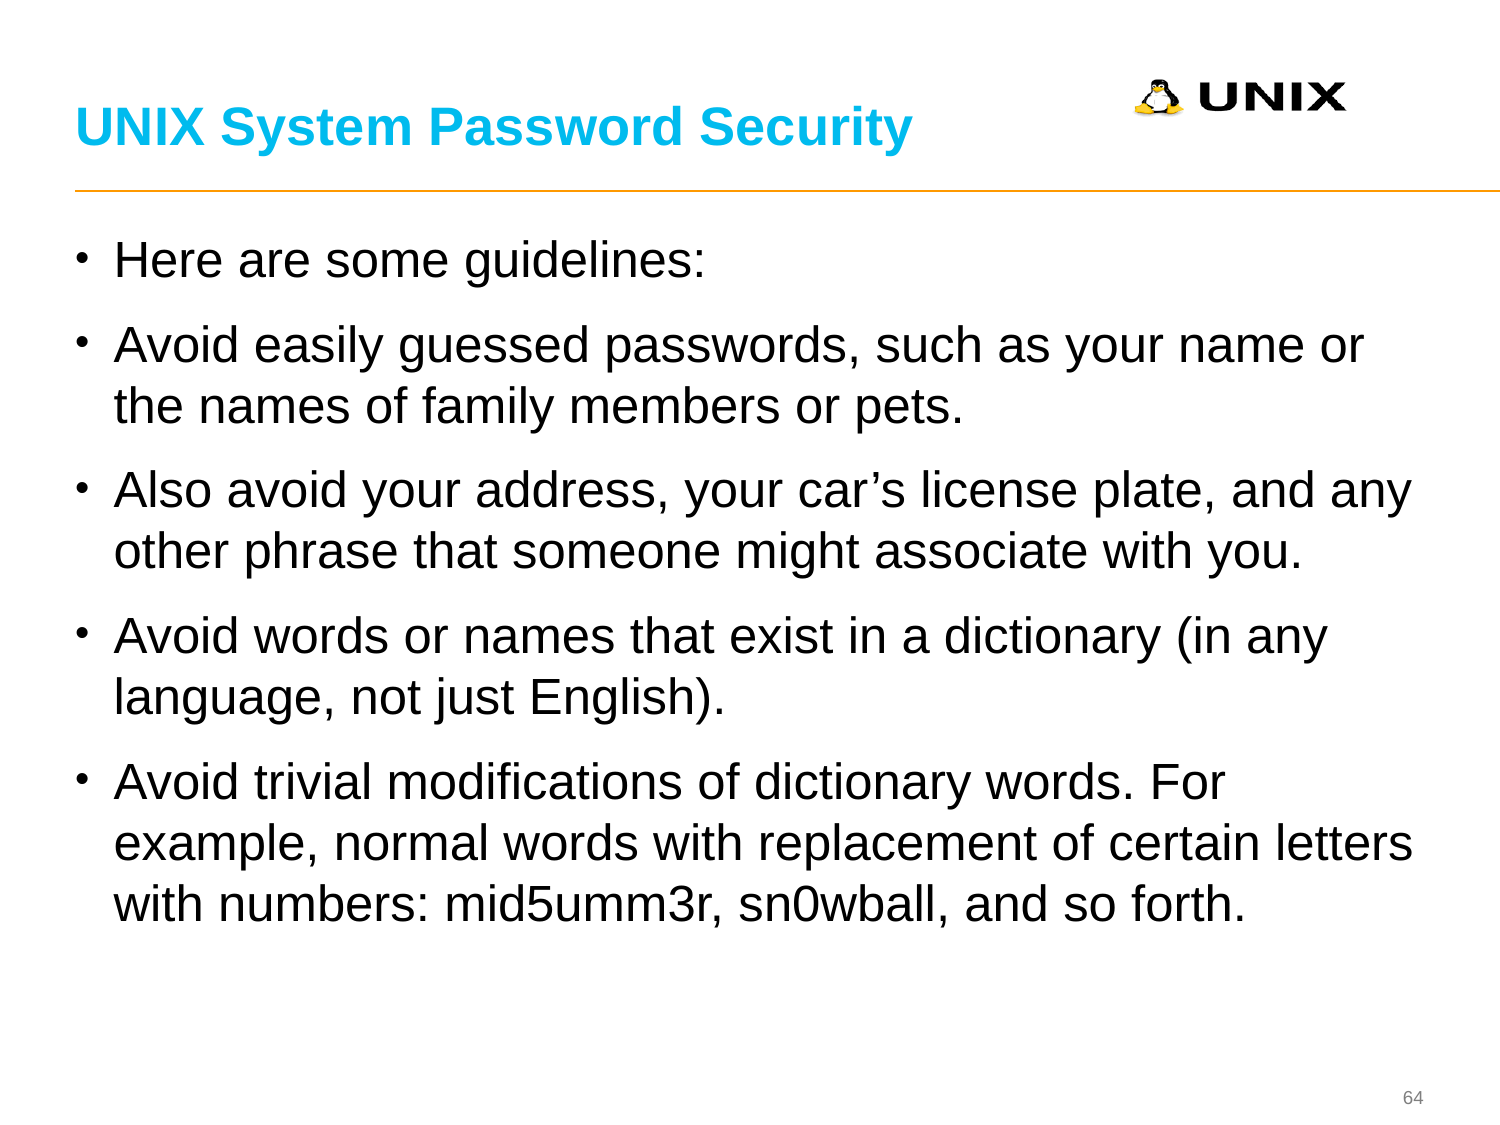

# UNIX System Password Security
Here are some guidelines:
Avoid easily guessed passwords, such as your name or the names of family members or pets.
Also avoid your address, your car’s license plate, and any other phrase that someone might associate with you.
Avoid words or names that exist in a dictionary (in any language, not just English).
Avoid trivial modifications of dictionary words. For example, normal words with replacement of certain letters with numbers: mid5umm3r, sn0wball, and so forth.